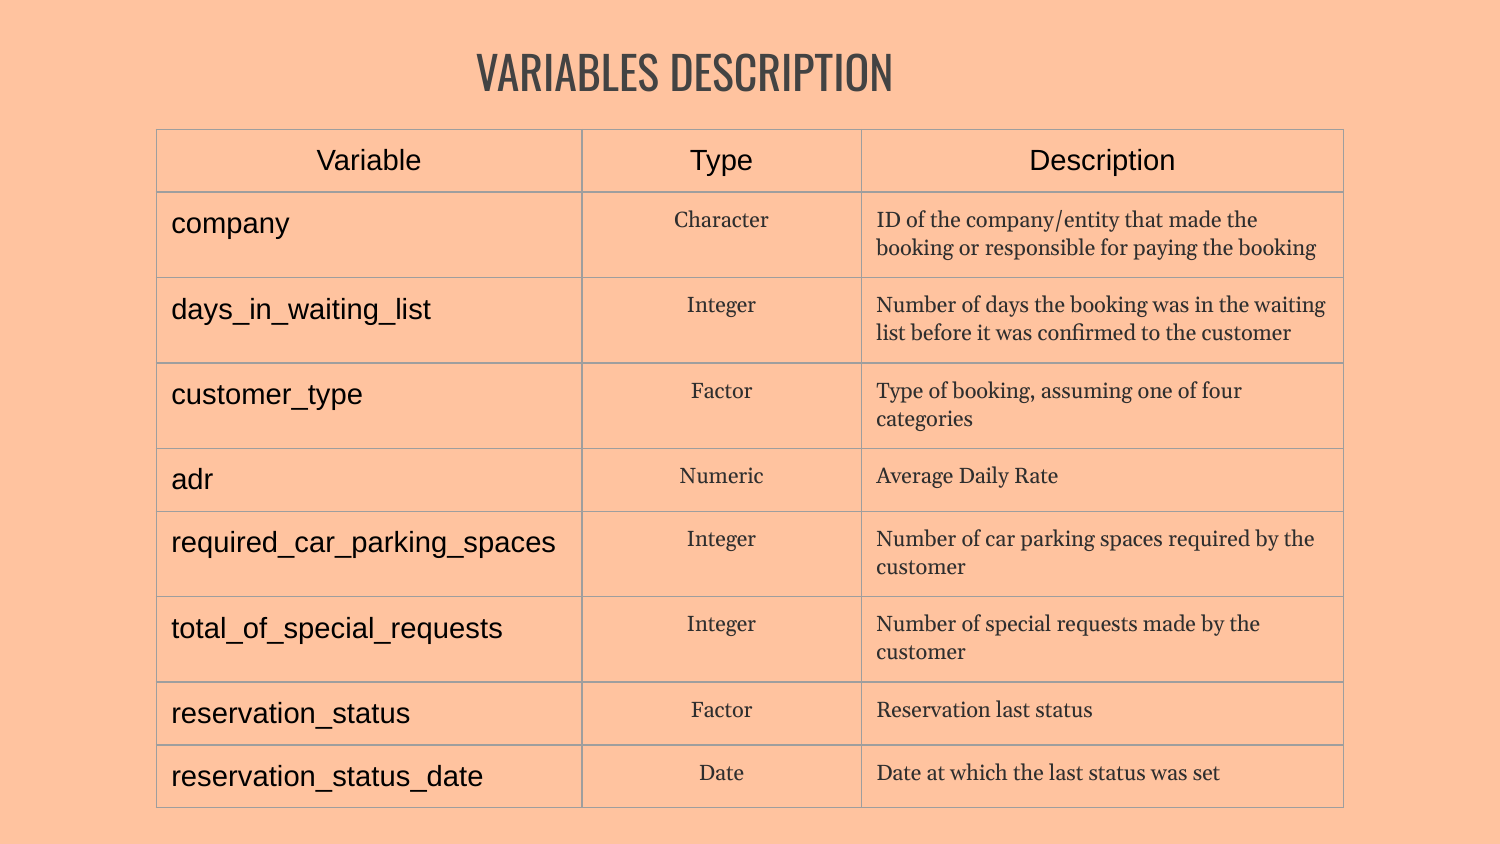

# VARIABLES DESCRIPTION
| Variable | Type | Description |
| --- | --- | --- |
| company | Character | ID of the company/entity that made the booking or responsible for paying the booking |
| days\_in\_waiting\_list | Integer | Number of days the booking was in the waiting list before it was confirmed to the customer |
| customer\_type | Factor | Type of booking, assuming one of four categories |
| adr | Numeric | Average Daily Rate |
| required\_car\_parking\_spaces | Integer | Number of car parking spaces required by the customer |
| total\_of\_special\_requests | Integer | Number of special requests made by the customer |
| reservation\_status | Factor | Reservation last status |
| reservation\_status\_date | Date | Date at which the last status was set |